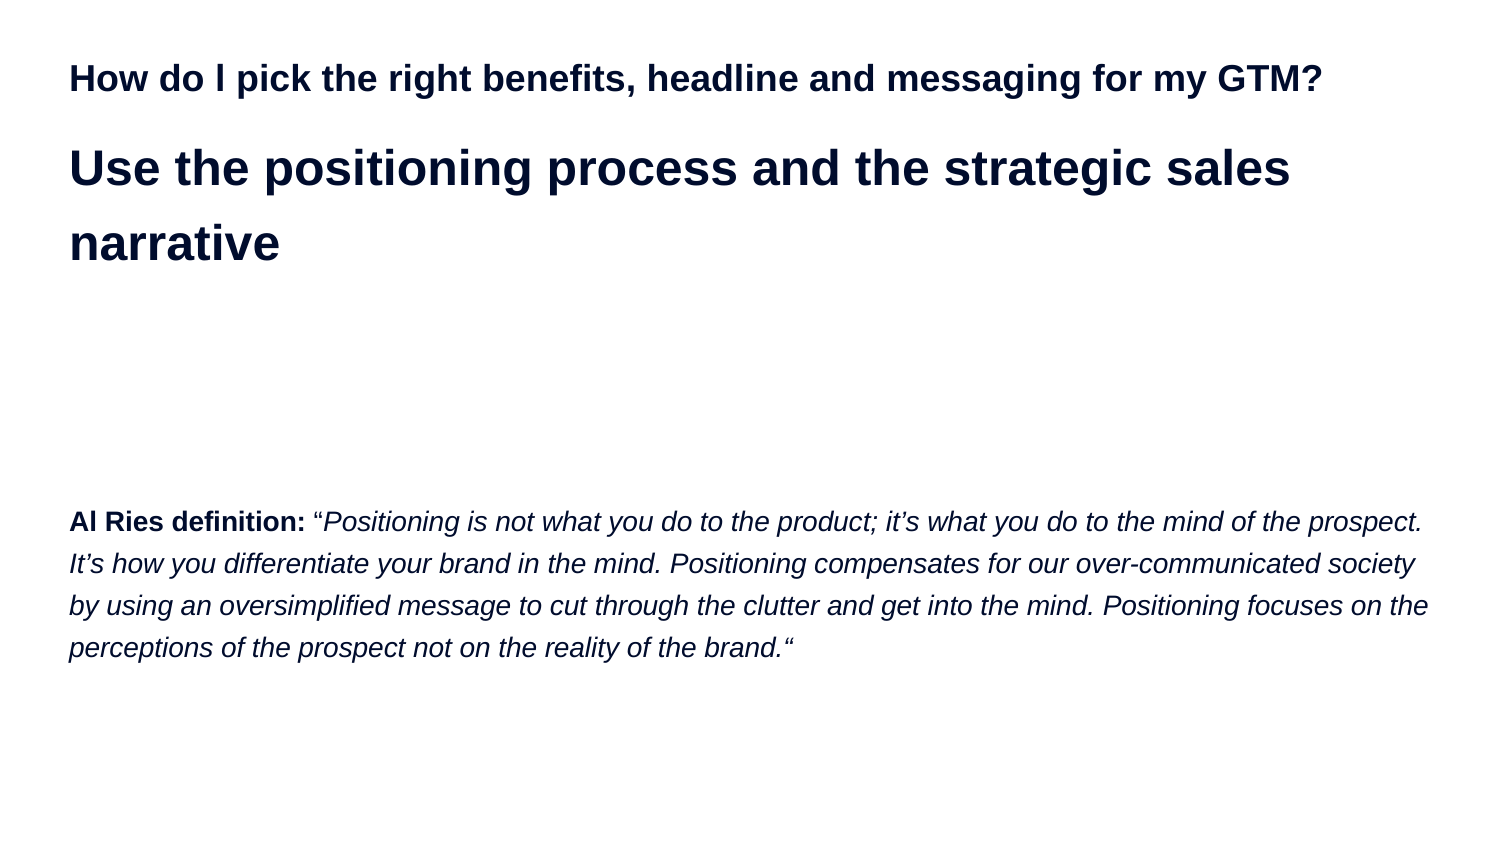

# How do l pick the right benefits, headline and messaging for my GTM?

Use the positioning process and the strategic sales narrative

Al Ries definition: “Positioning is not what you do to the product; it’s what you do to the mind of the prospect. It’s how you differentiate your brand in the mind. Positioning compensates for our over-communicated society by using an oversimplified message to cut through the clutter and get into the mind. Positioning focuses on the perceptions of the prospect not on the reality of the brand.“